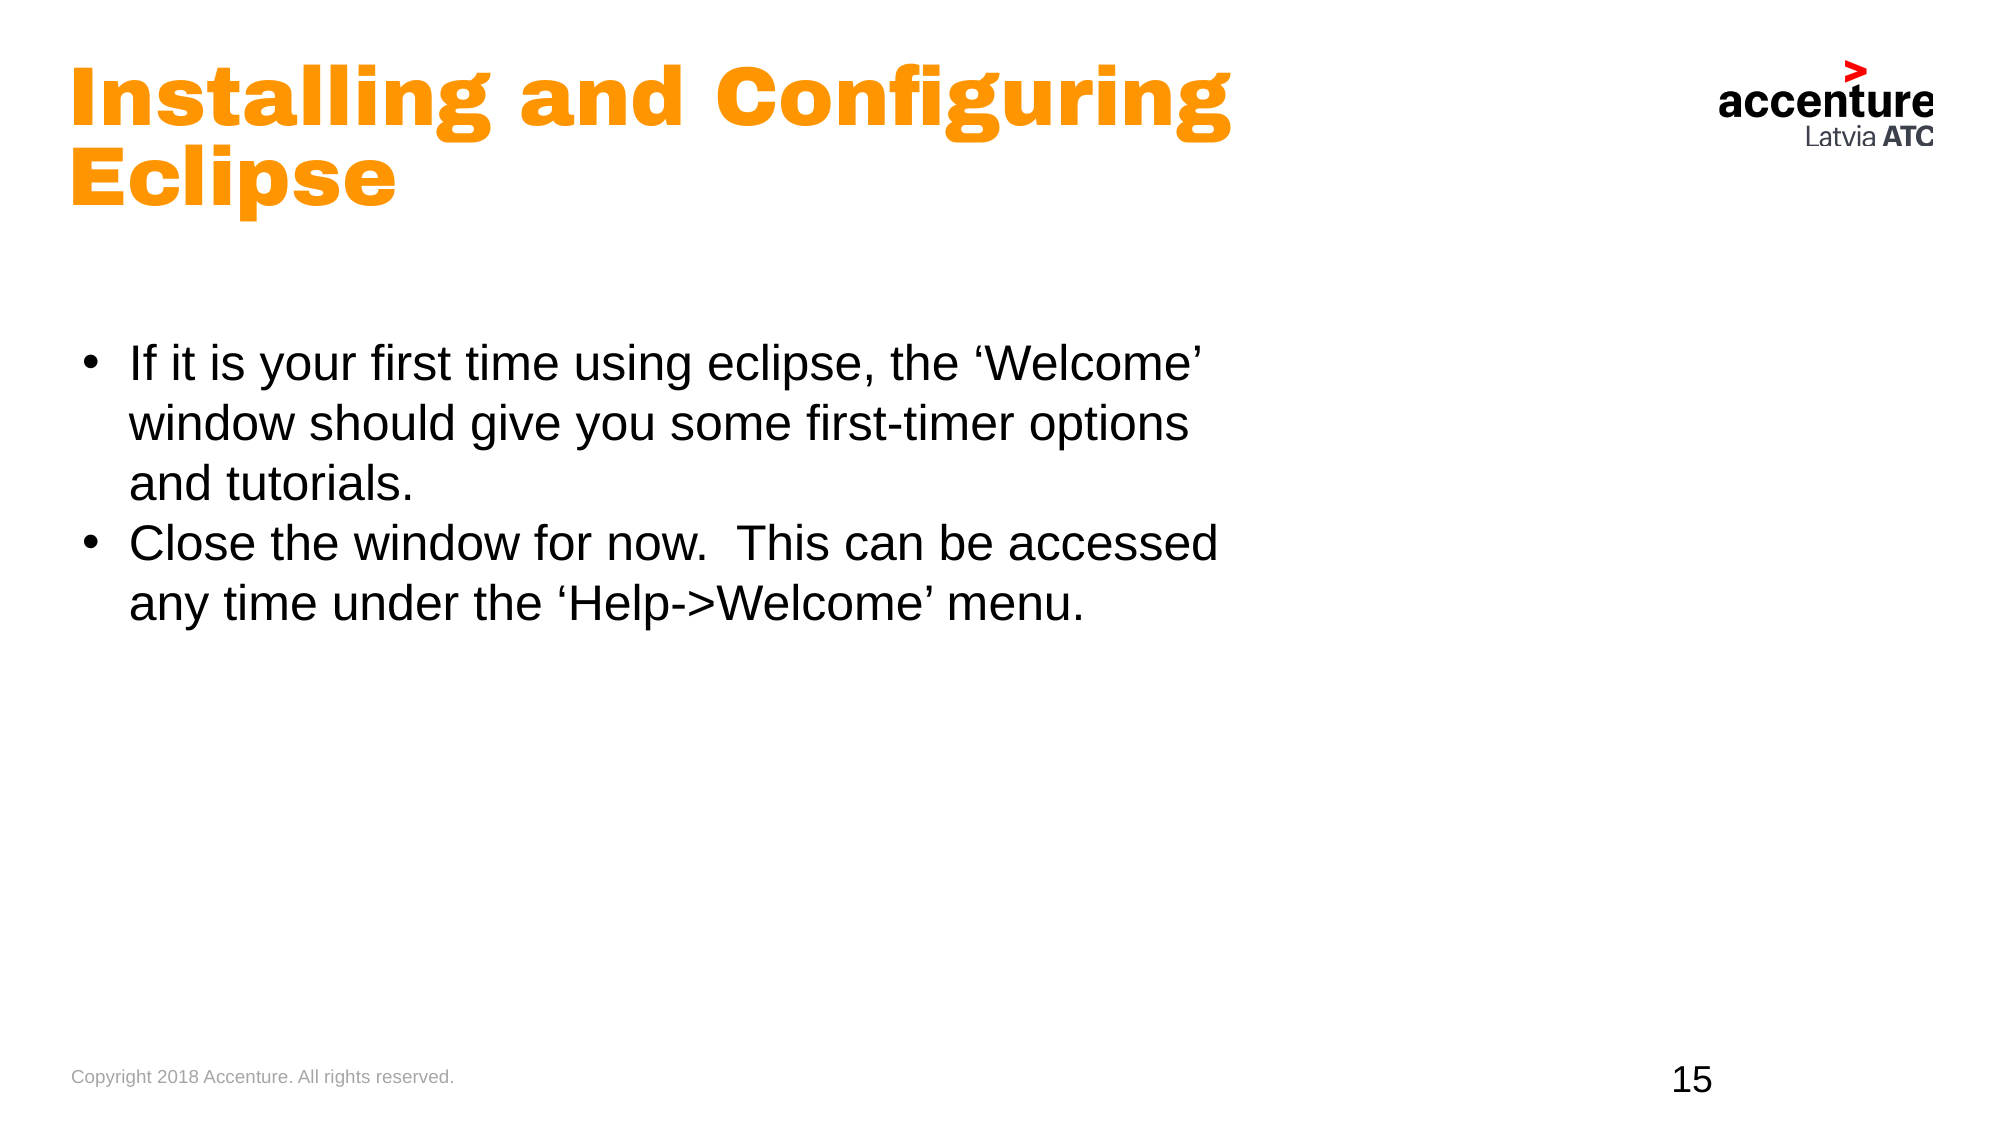

Installing and Configuring Eclipse

If it is your first time using eclipse, the ‘Welcome’ window should give you some first-timer options and tutorials.
Close the window for now.  This can be accessed any time under the ‘Help->Welcome’ menu.
15